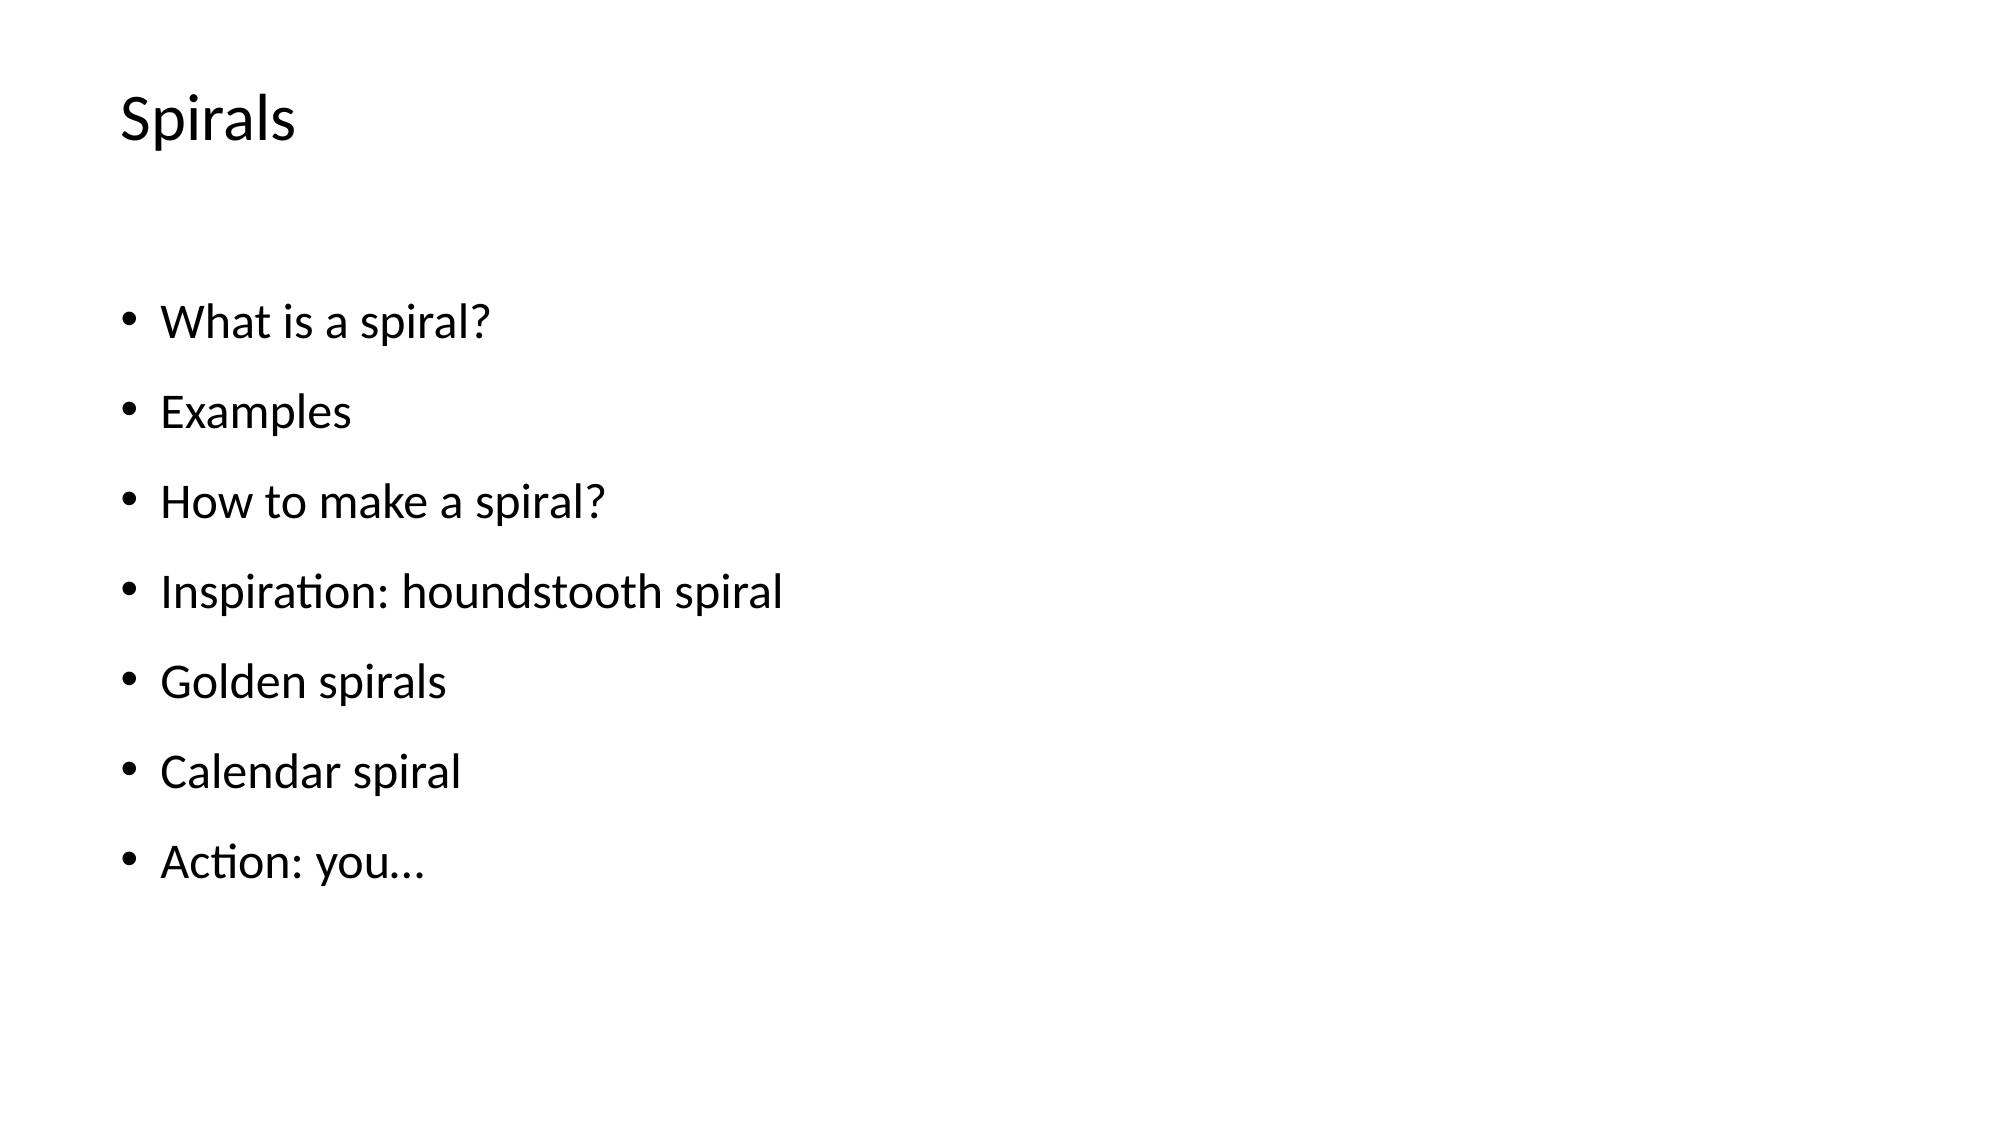

Spirals

  What is a spiral?
  Examples
  How to make a spiral?
  Inspiration: houndstooth spiral
  Golden spirals
  Calendar spiral
  Action: you…